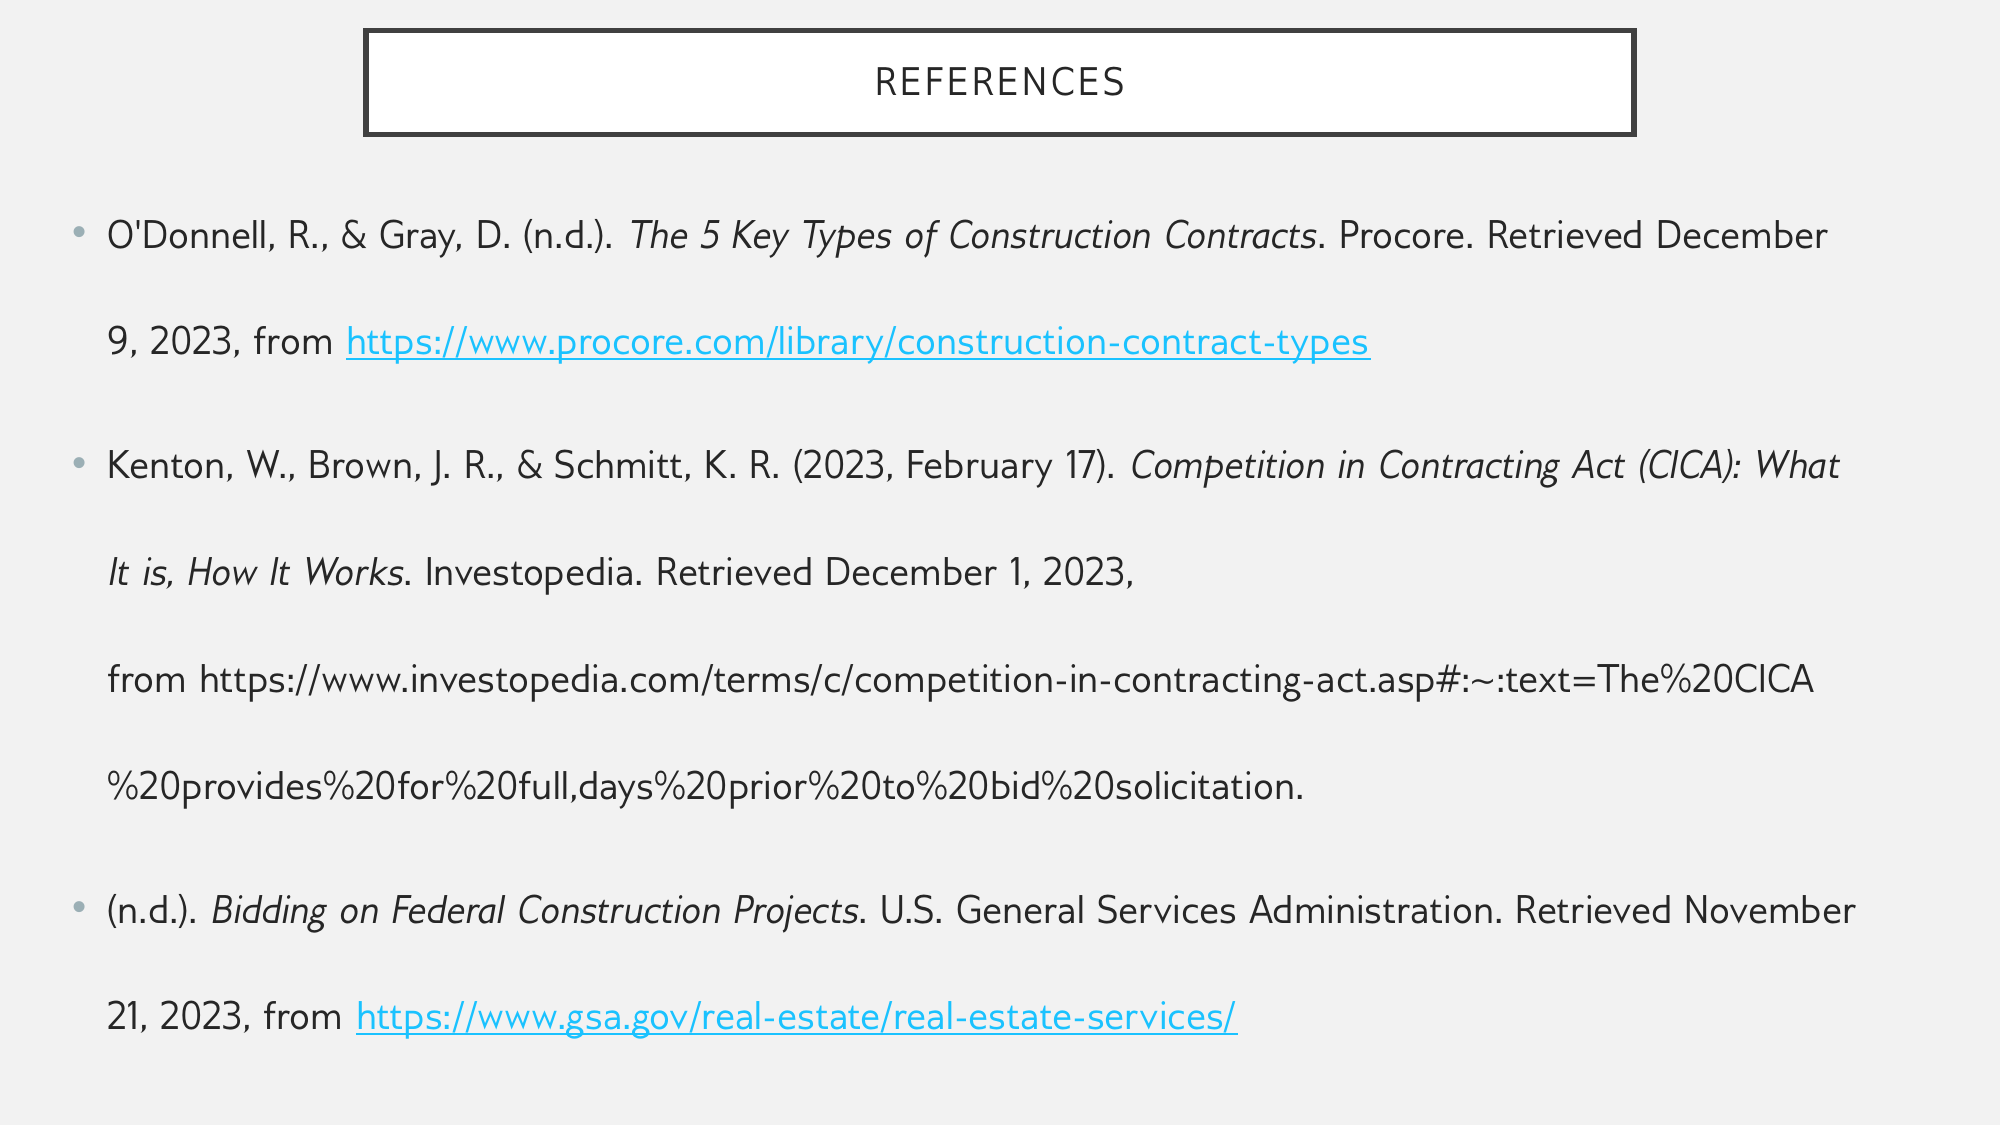

# references
O'Donnell, R., & Gray, D. (n.d.). The 5 Key Types of Construction Contracts. Procore. Retrieved December 9, 2023, from https://www.procore.com/library/construction-contract-types
Kenton, W., Brown, J. R., & Schmitt, K. R. (2023, February 17). Competition in Contracting Act (CICA): What It is, How It Works. Investopedia. Retrieved December 1, 2023, from https://www.investopedia.com/terms/c/competition-in-contracting-act.asp#:~:text=The%20CICA%20provides%20for%20full,days%20prior%20to%20bid%20solicitation.
(n.d.). Bidding on Federal Construction Projects. U.S. General Services Administration. Retrieved November 21, 2023, from https://www.gsa.gov/real-estate/real-estate-services/